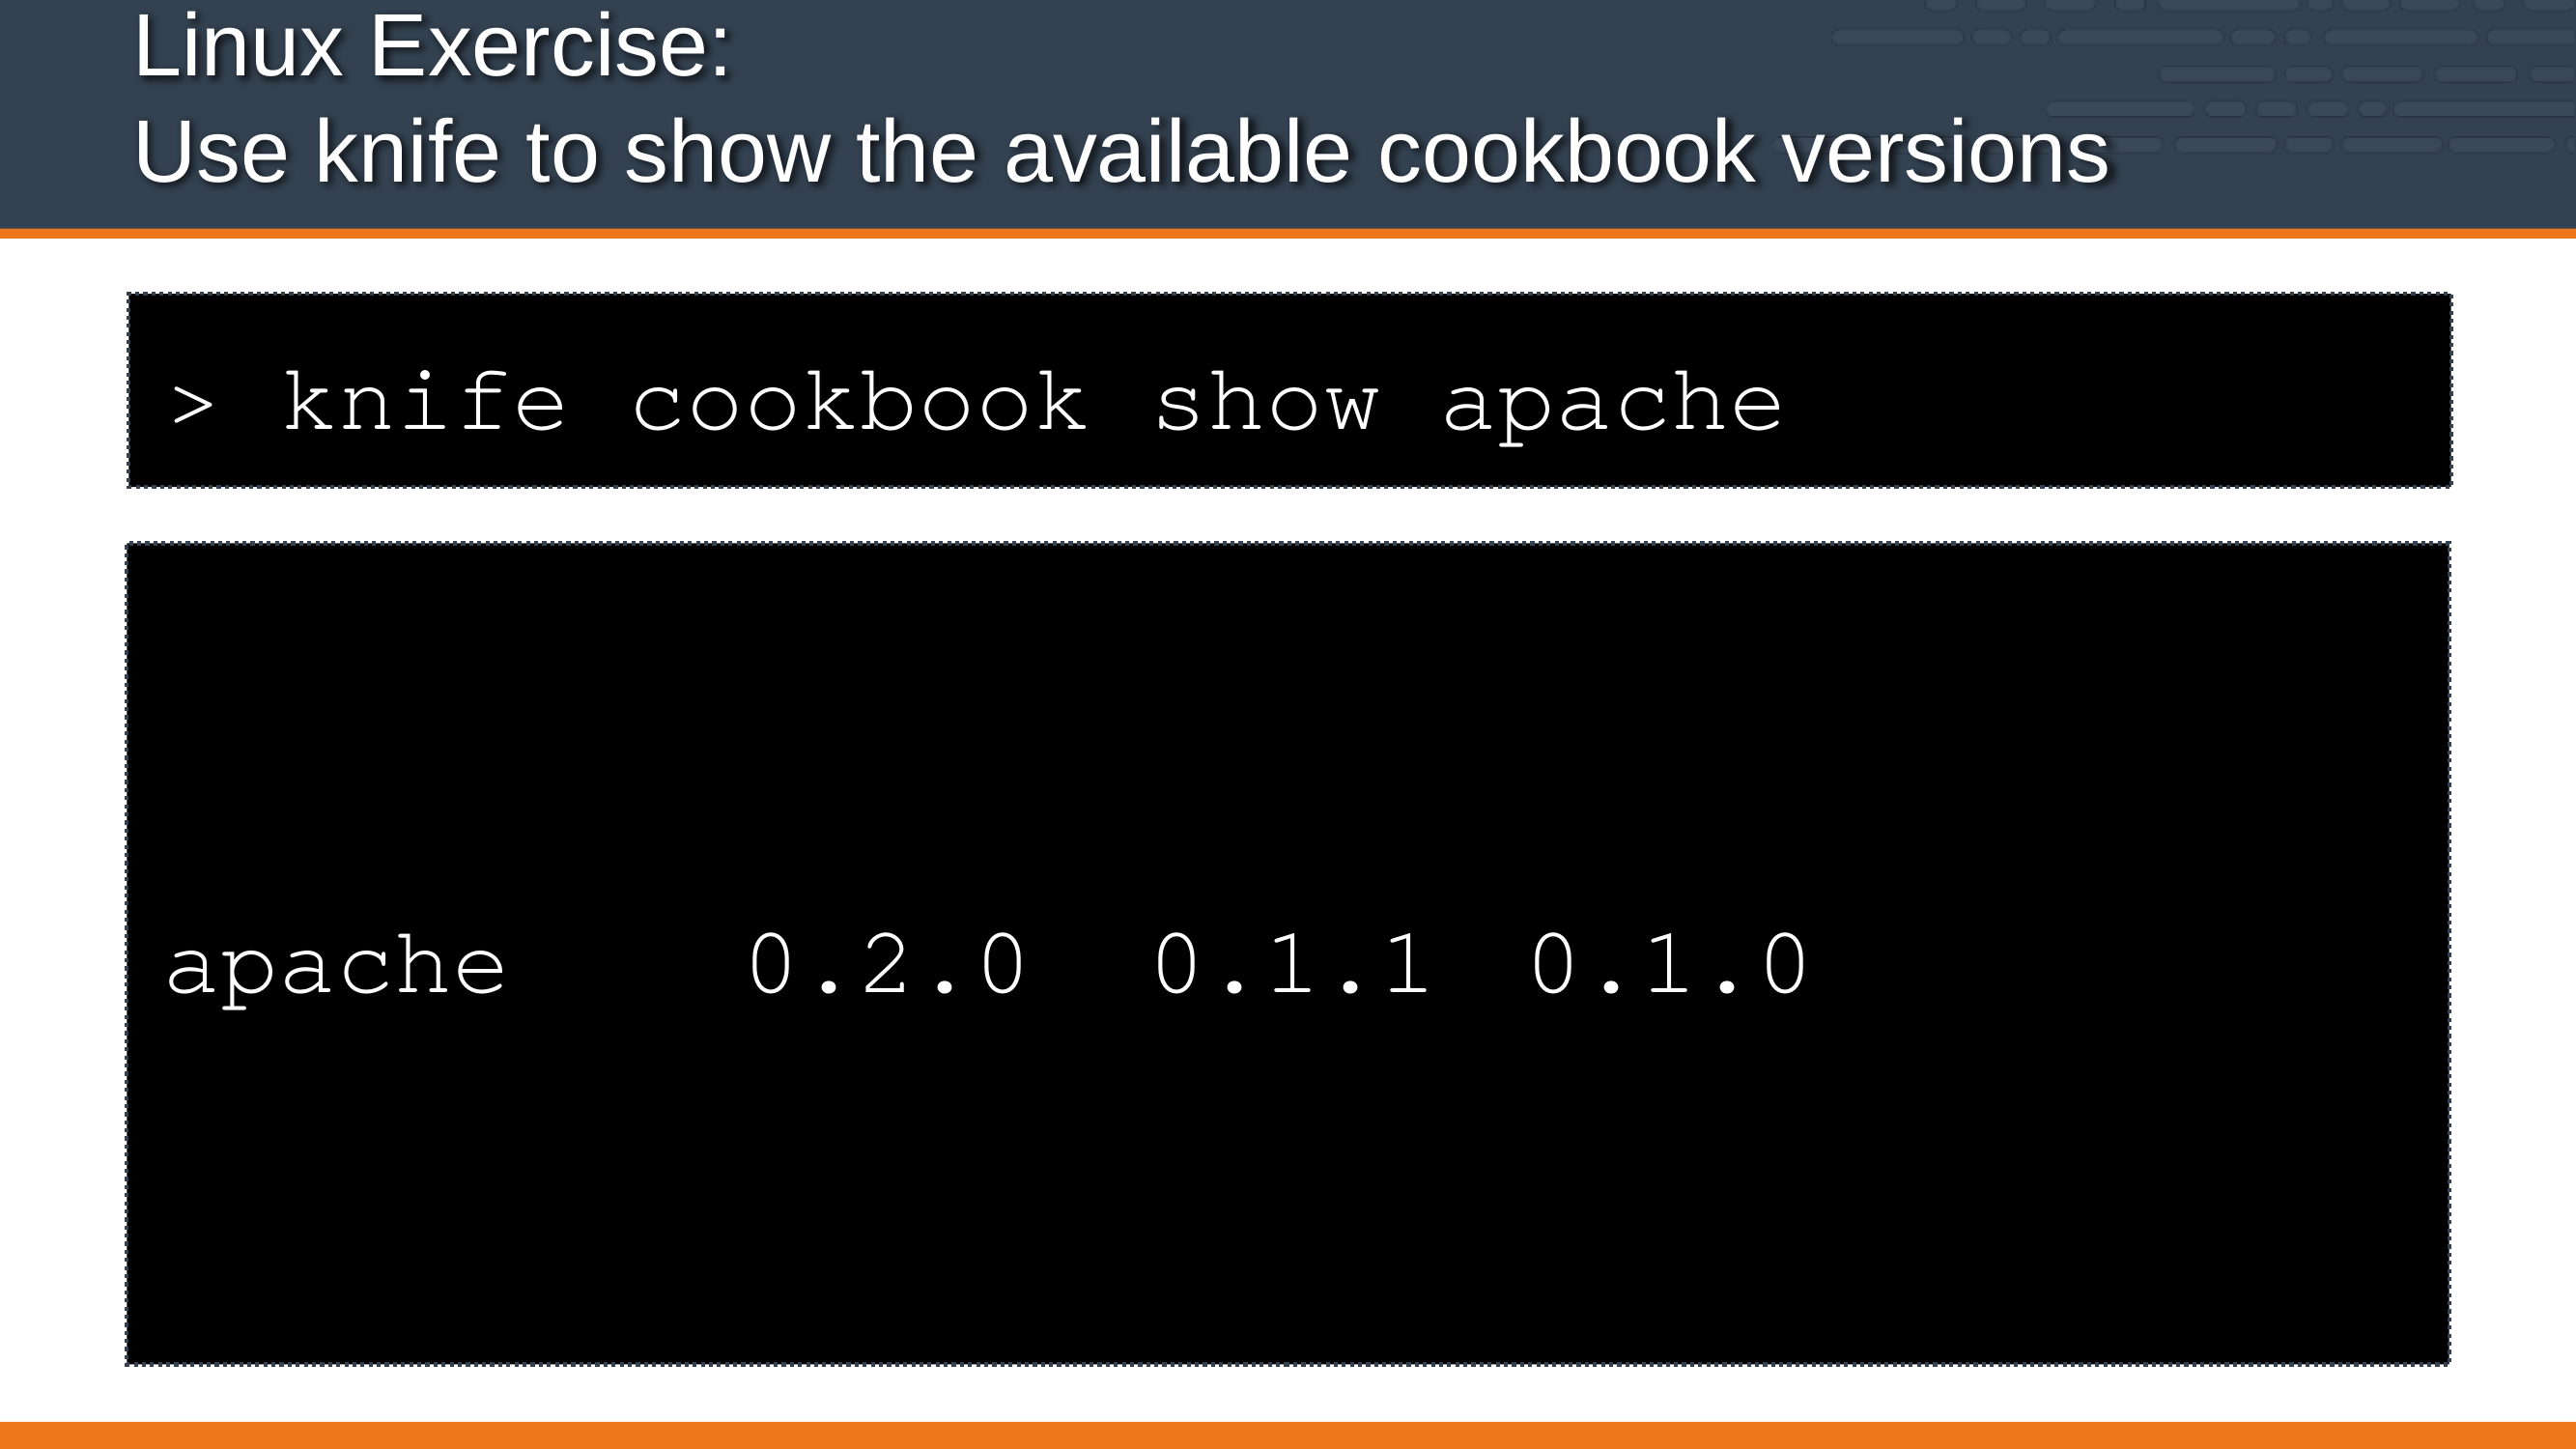

# Linux Exercise: Use knife to show the available cookbook versions
> knife cookbook show apache
apache		0.2.0  0.1.1	 0.1.0